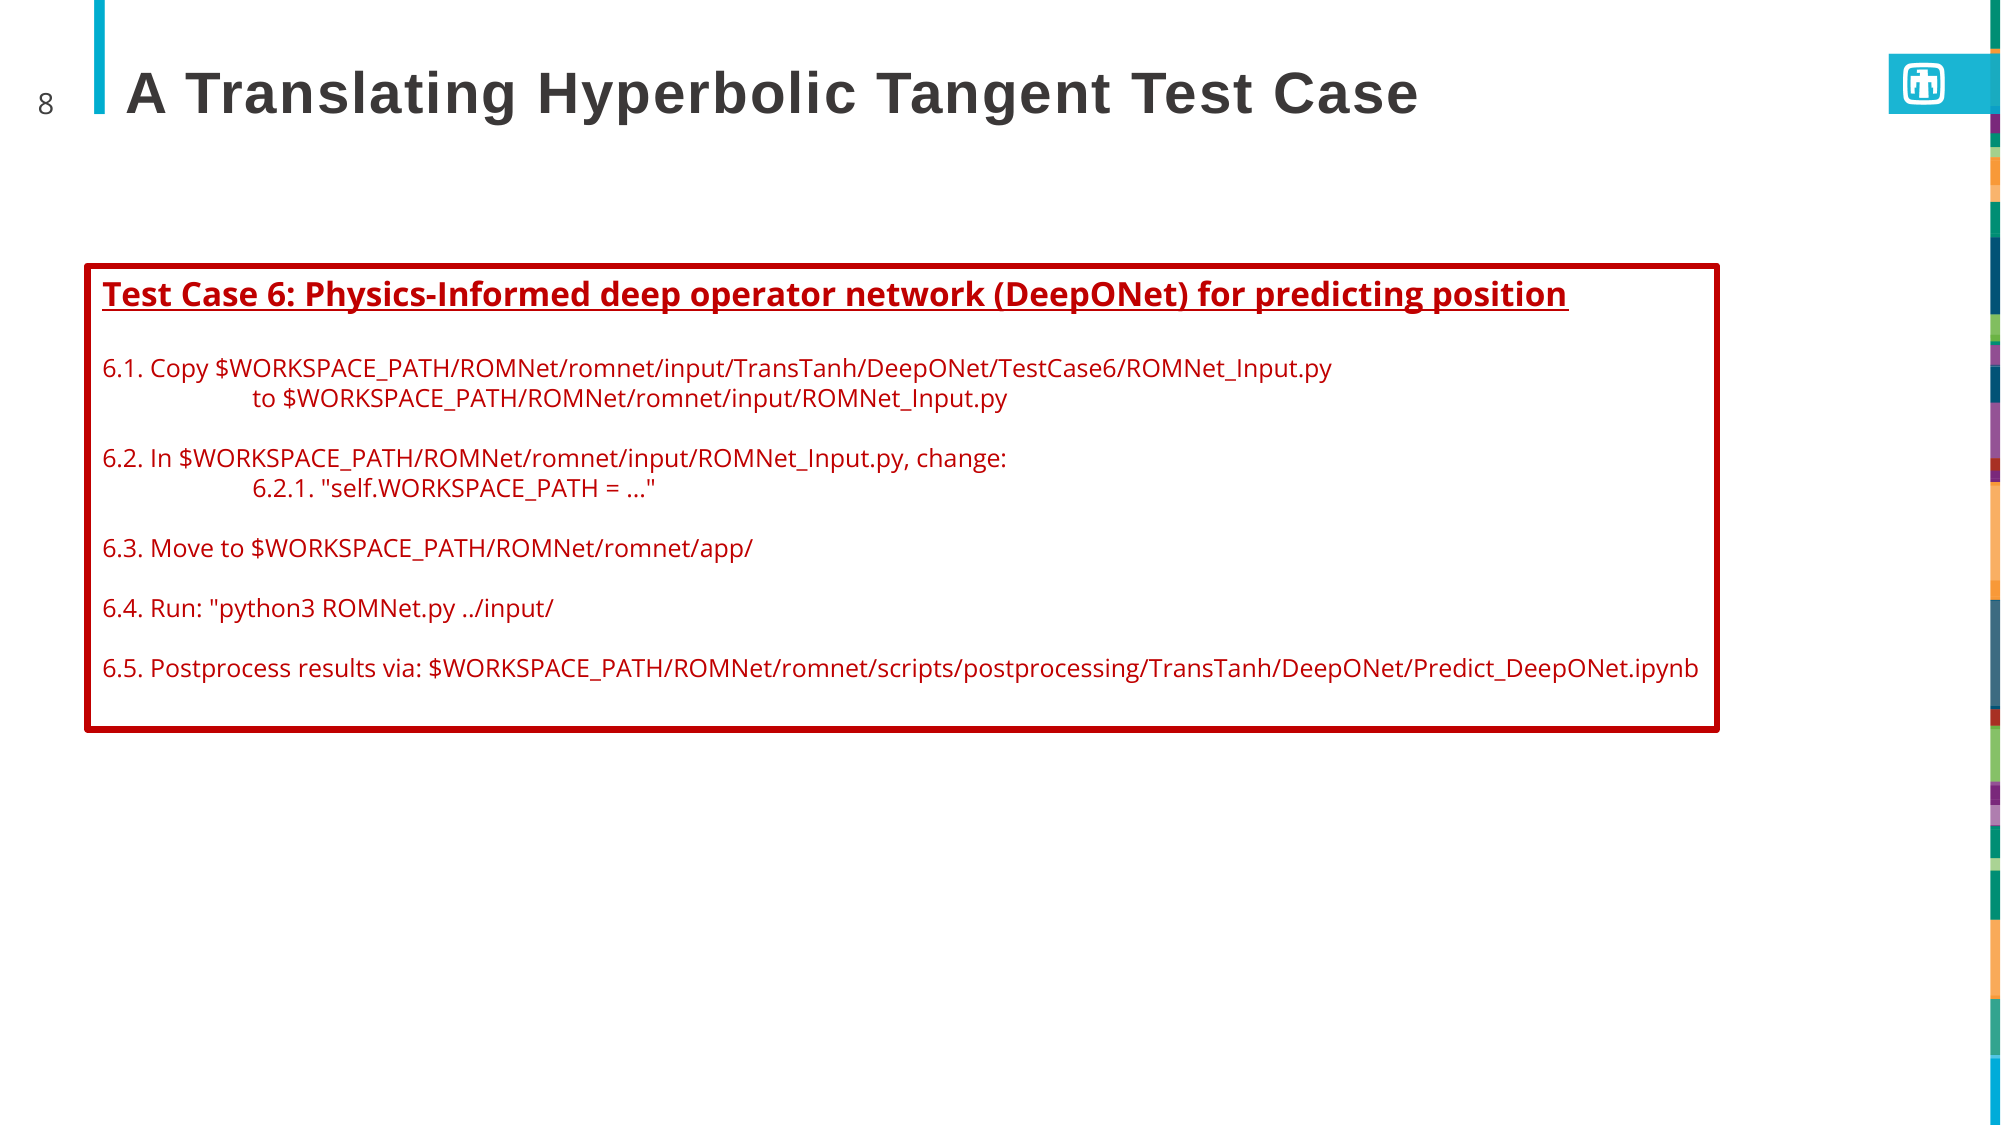

8
# A Translating Hyperbolic Tangent Test Case
Test Case 6: Physics-Informed deep operator network (DeepONet) for predicting position

6.1. Copy $WORKSPACE_PATH/ROMNet/romnet/input/TransTanh/DeepONet/TestCase6/ROMNet_Input.py
	to $WORKSPACE_PATH/ROMNet/romnet/input/ROMNet_Input.py

6.2. In $WORKSPACE_PATH/ROMNet/romnet/input/ROMNet_Input.py, change:
	6.2.1. "self.WORKSPACE_PATH = ..."

6.3. Move to $WORKSPACE_PATH/ROMNet/romnet/app/

6.4. Run: "python3 ROMNet.py ../input/

6.5. Postprocess results via: $WORKSPACE_PATH/ROMNet/romnet/scripts/postprocessing/TransTanh/DeepONet/Predict_DeepONet.ipynb